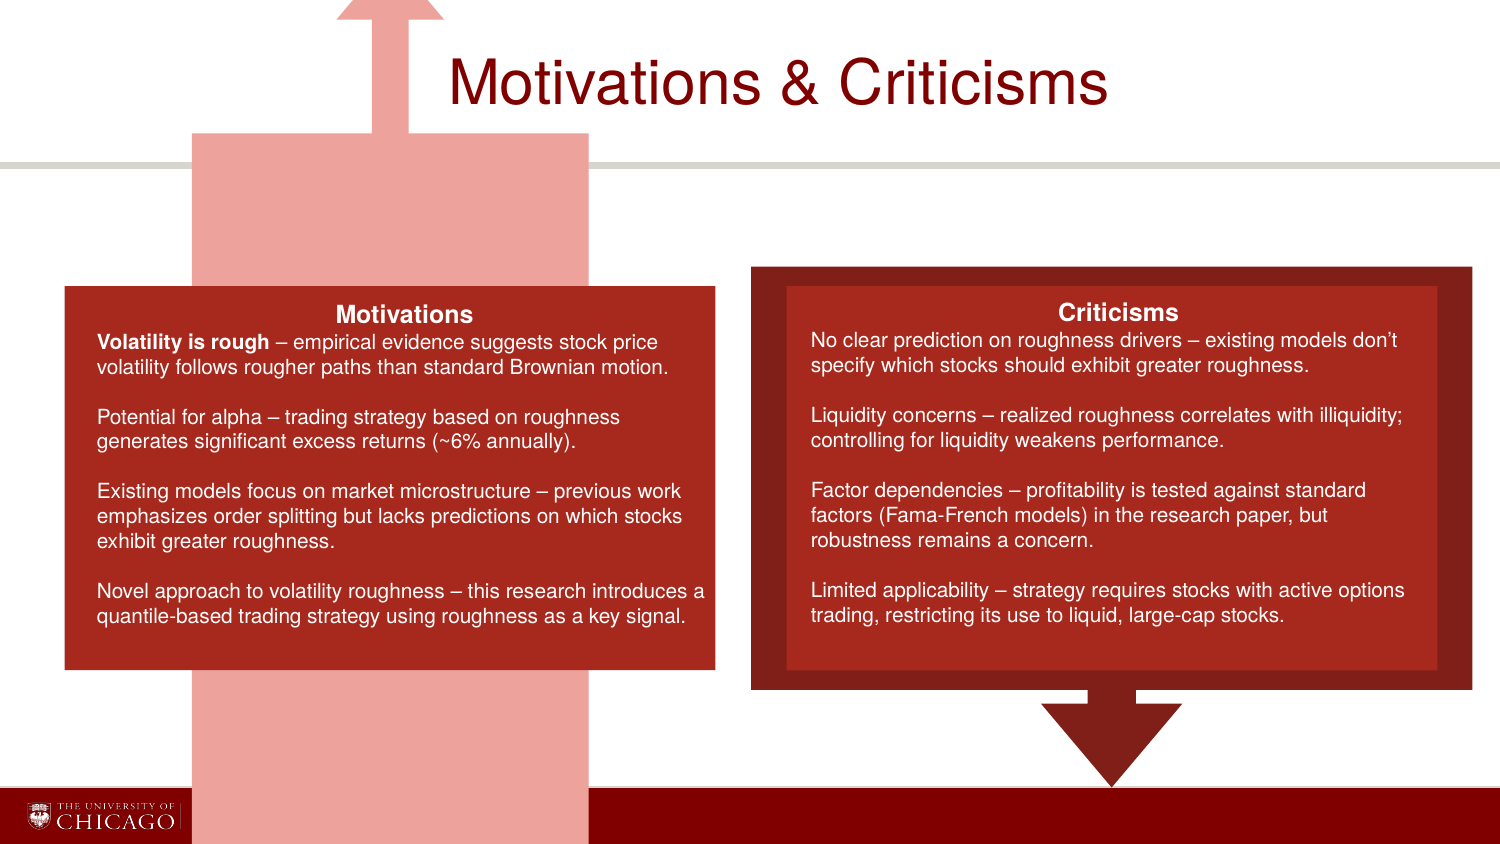

Motivations & Criticisms

Motivations
Volatility is rough – empirical evidence suggests stock price volatility follows rougher paths than standard Brownian motion.

Potential for alpha – trading strategy based on roughness generates significant excess returns (~6% annually).

Existing models focus on market microstructure – previous work emphasizes order splitting but lacks predictions on which stocks exhibit greater roughness.

Novel approach to volatility roughness – this research introduces a quantile-based trading strategy using roughness as a key signal.

Criticisms
No clear prediction on roughness drivers – existing models don’t specify which stocks should exhibit greater roughness.

Liquidity concerns – realized roughness correlates with illiquidity; controlling for liquidity weakens performance.

Factor dependencies – profitability is tested against standard factors (Fama-French models) in the research paper, but robustness remains a concern.

Limited applicability – strategy requires stocks with active options trading, restricting its use to liquid, large-cap stocks.